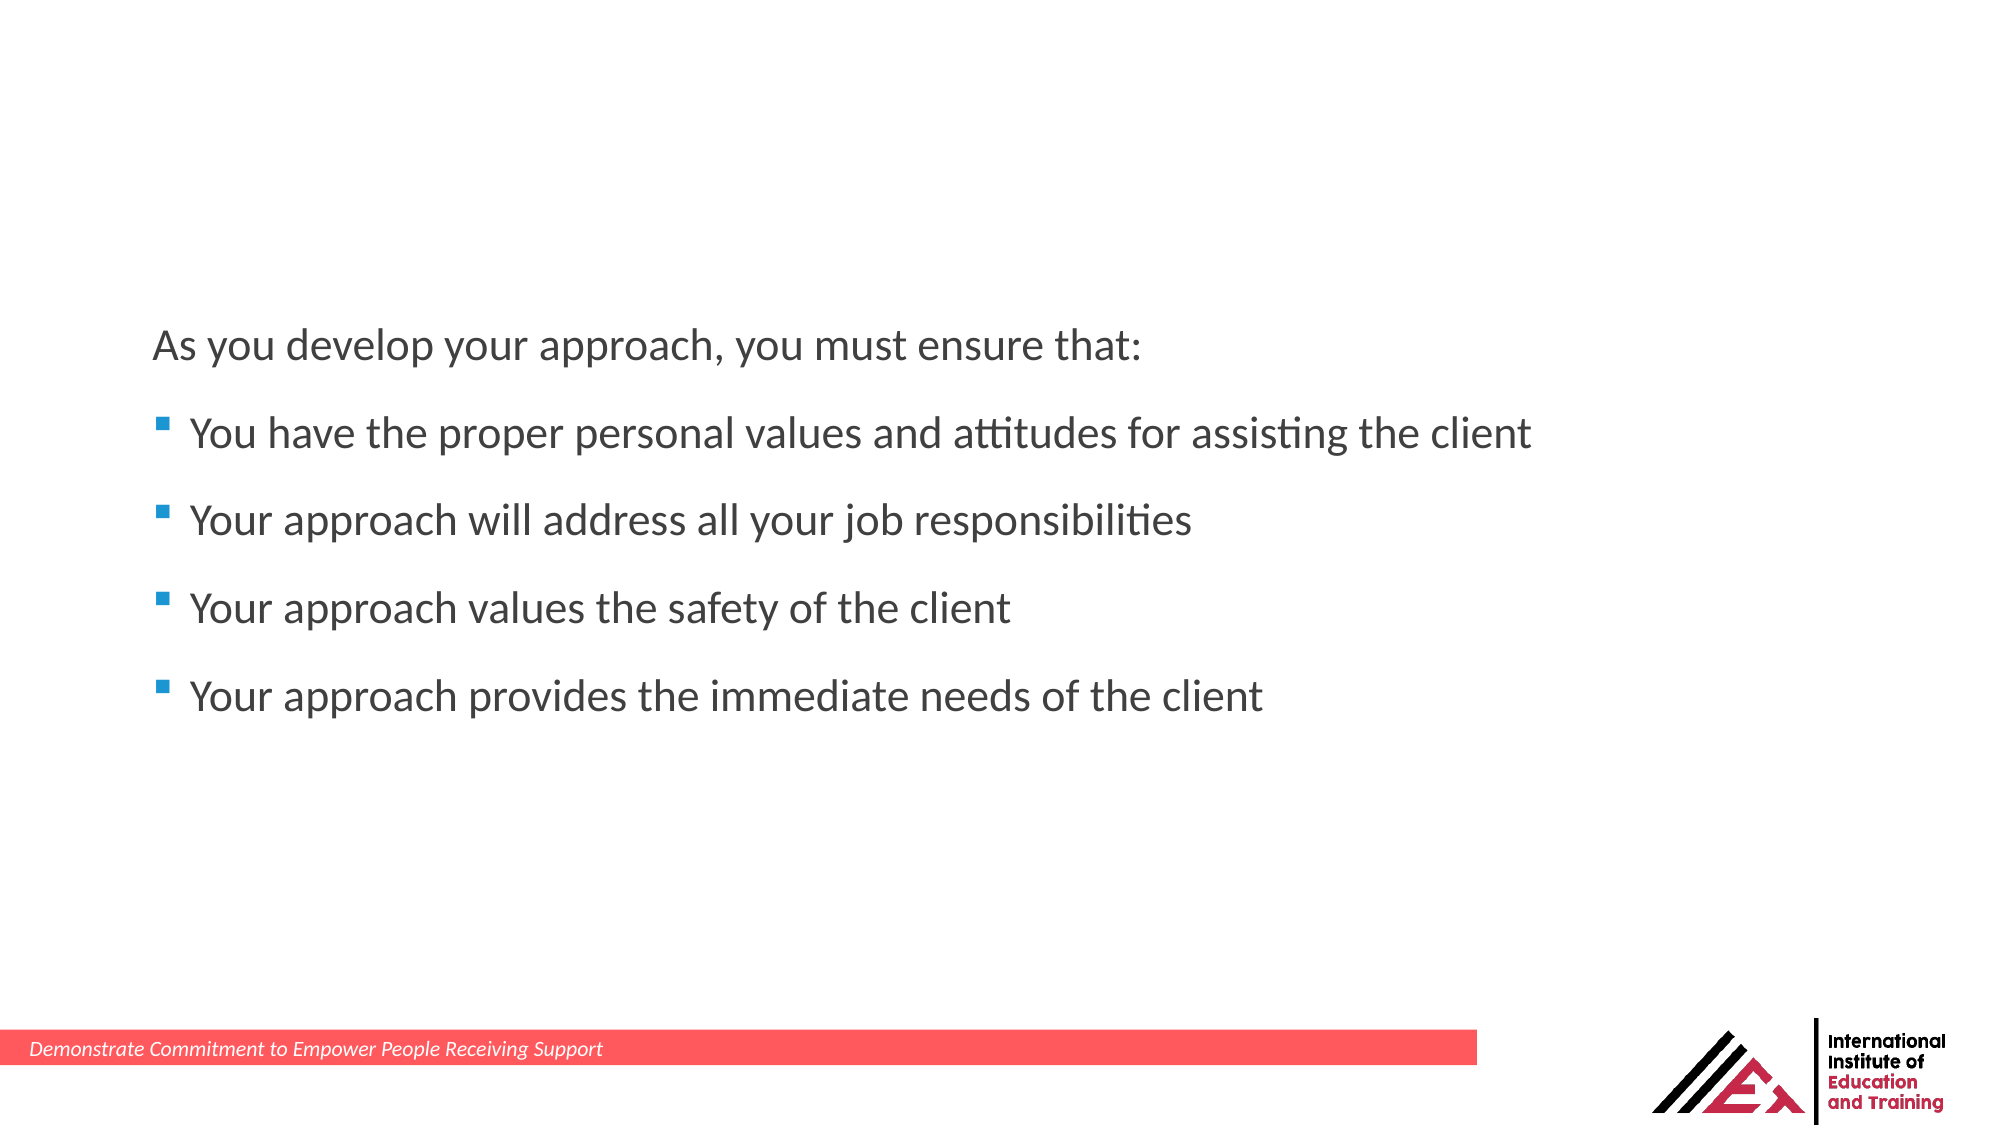

As you develop your approach, you must ensure that:
You have the proper personal values and attitudes for assisting the client
Your approach will address all your job responsibilities
Your approach values the safety of the client
Your approach provides the immediate needs of the client
Demonstrate Commitment to Empower People Receiving Support